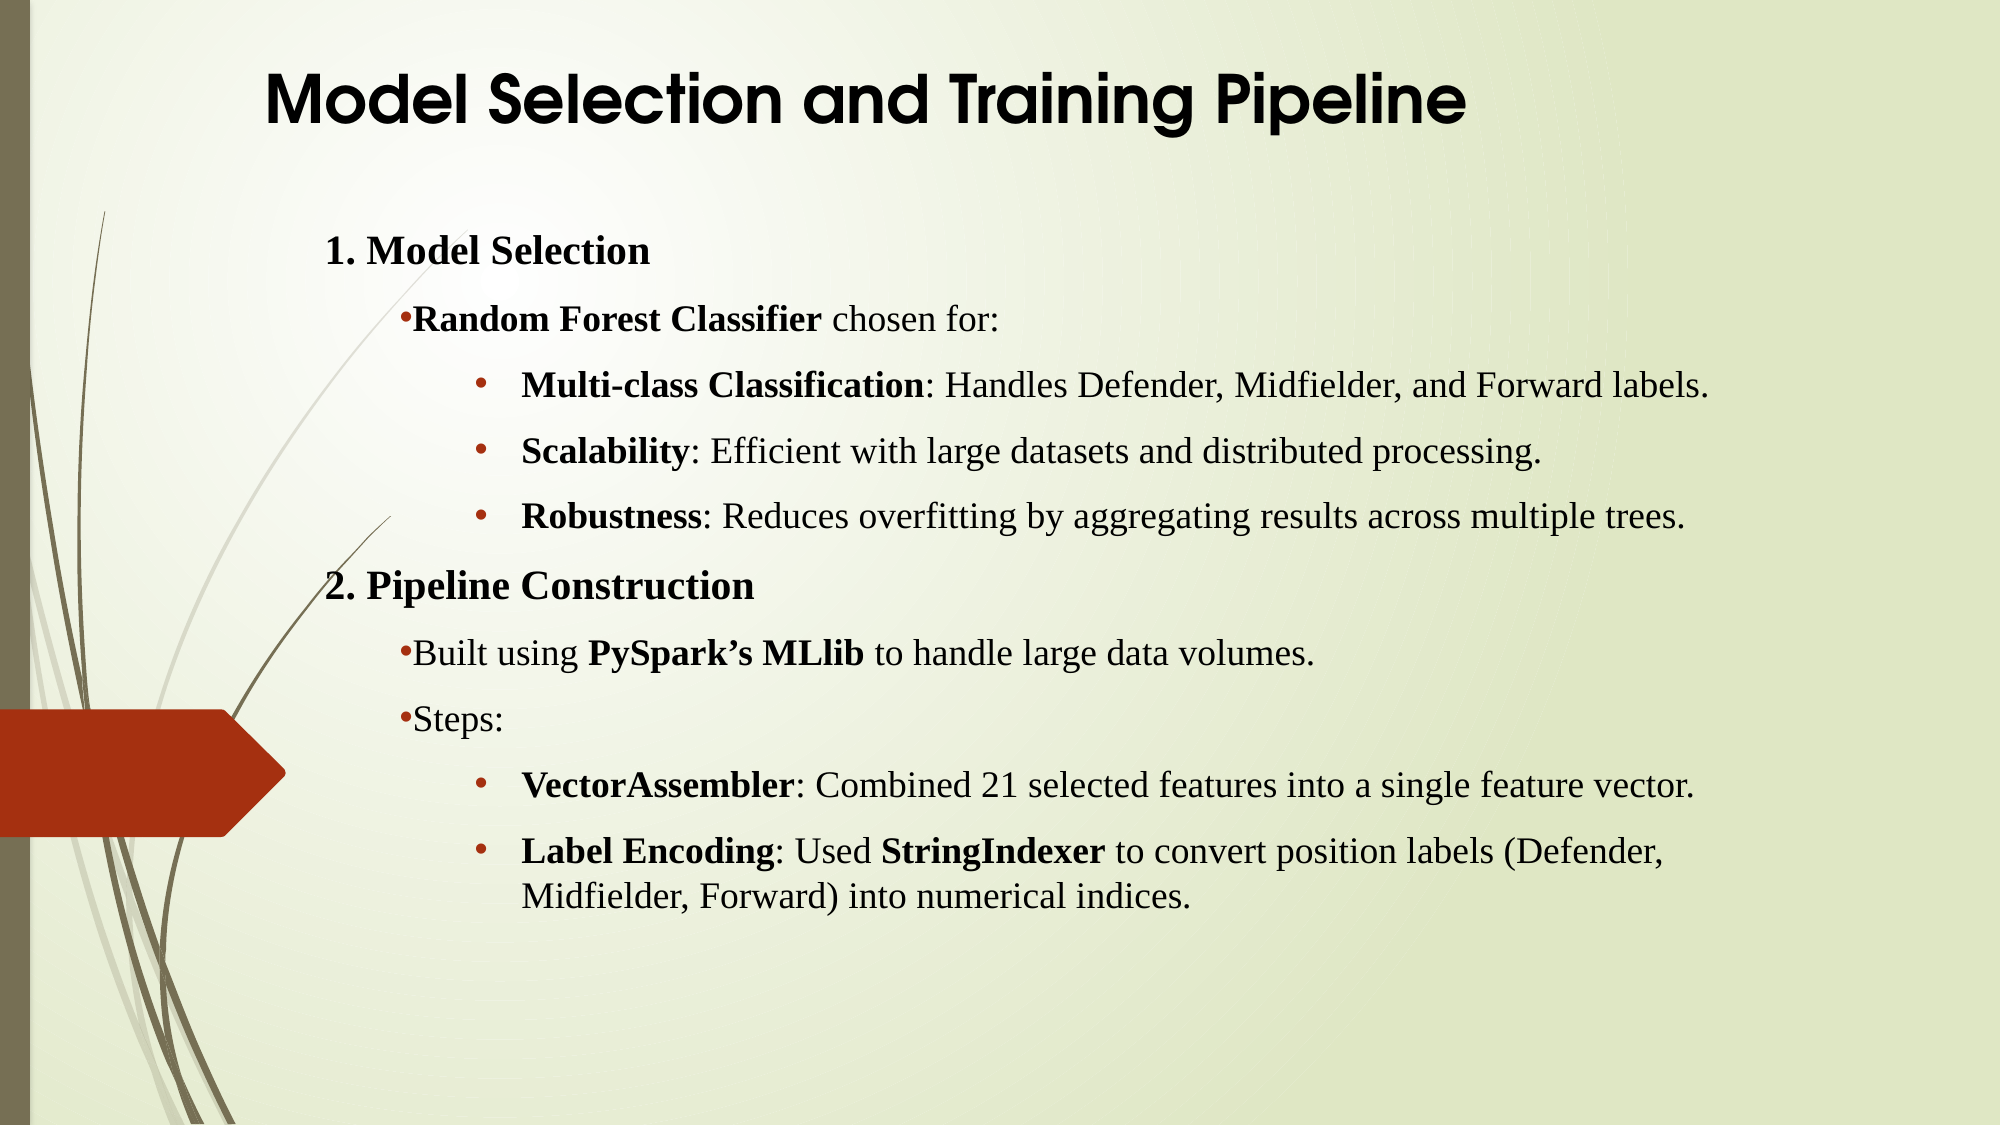

# Model Selection and Training Pipeline

1. Model Selection
Random Forest Classifier chosen for:
Multi-class Classification: Handles Defender, Midfielder, and Forward labels.
Scalability: Efficient with large datasets and distributed processing.
Robustness: Reduces overfitting by aggregating results across multiple trees.
2. Pipeline Construction
Built using PySpark’s MLlib to handle large data volumes.
Steps:
VectorAssembler: Combined 21 selected features into a single feature vector.
Label Encoding: Used StringIndexer to convert position labels (Defender, Midfielder, Forward) into numerical indices.